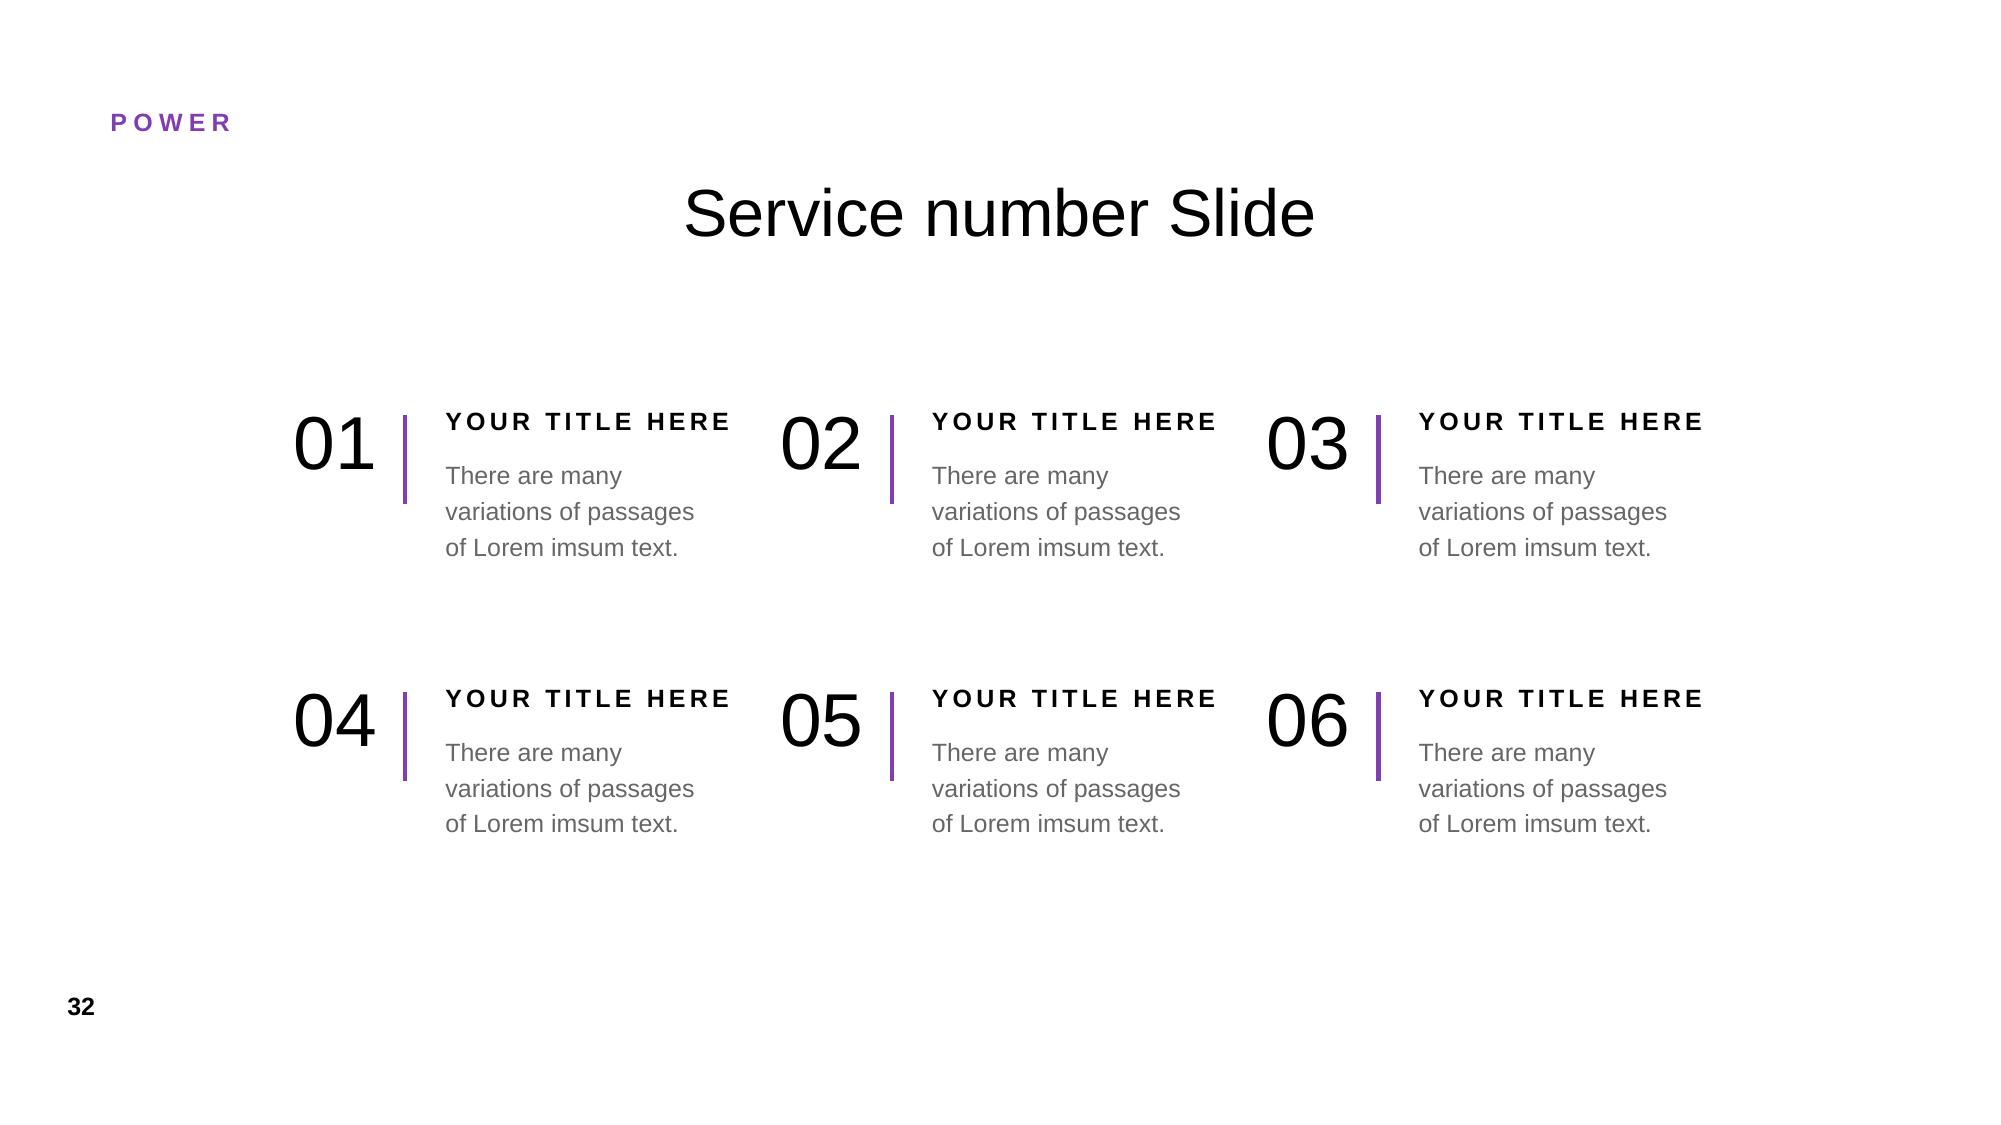

# Service number Slide
01
YOUR TITLE HERE
There are many variations of passages of Lorem imsum text.
02
YOUR TITLE HERE
There are many variations of passages of Lorem imsum text.
03
YOUR TITLE HERE
There are many variations of passages of Lorem imsum text.
04
YOUR TITLE HERE
There are many variations of passages of Lorem imsum text.
05
YOUR TITLE HERE
There are many variations of passages of Lorem imsum text.
06
YOUR TITLE HERE
There are many variations of passages of Lorem imsum text.